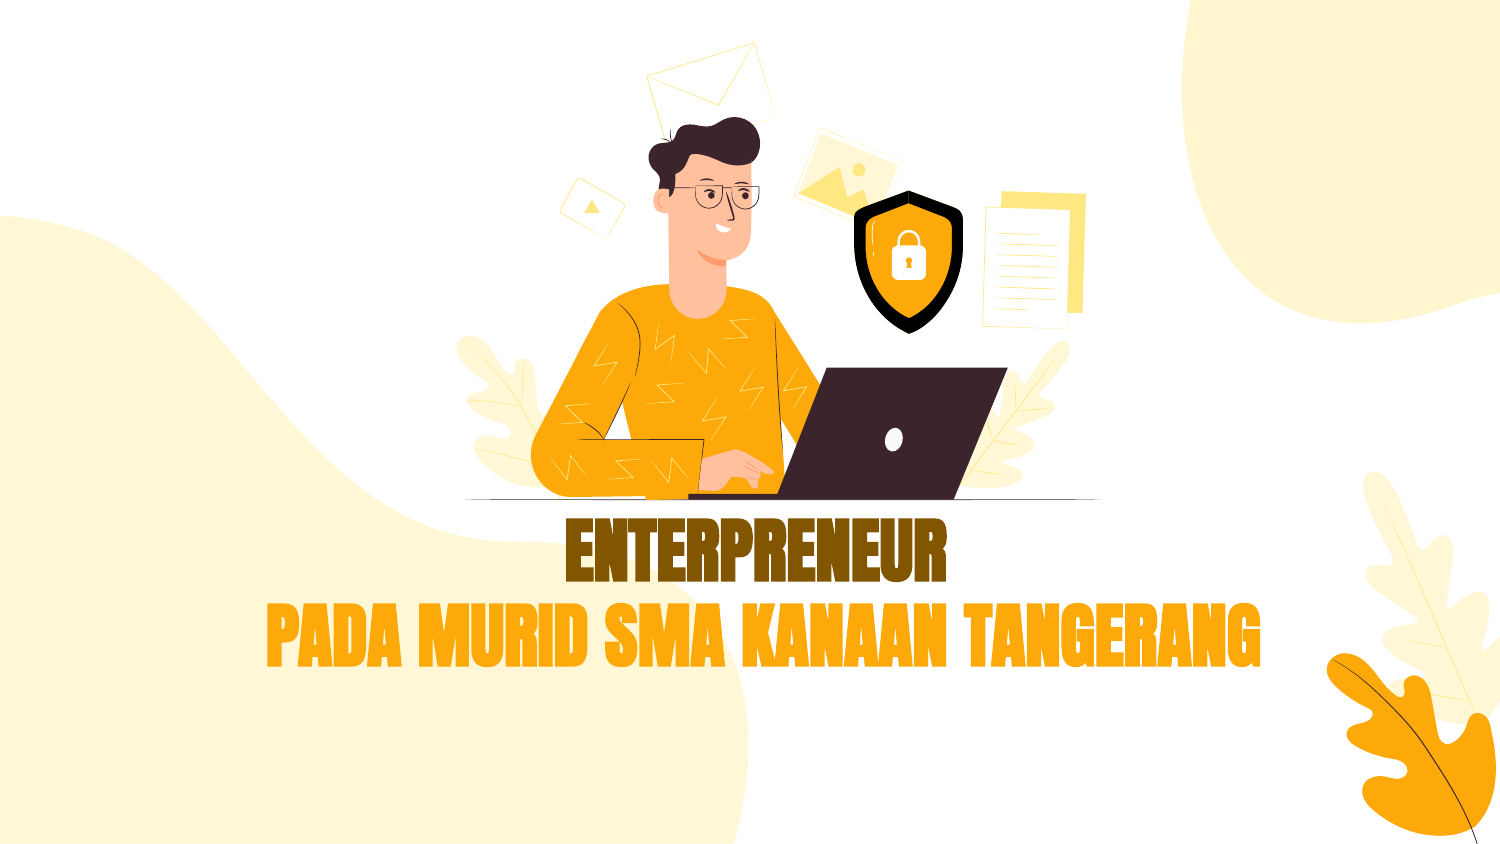

# ENTERPRENEUR PADA MURID SMA KANAAN TANGERANG